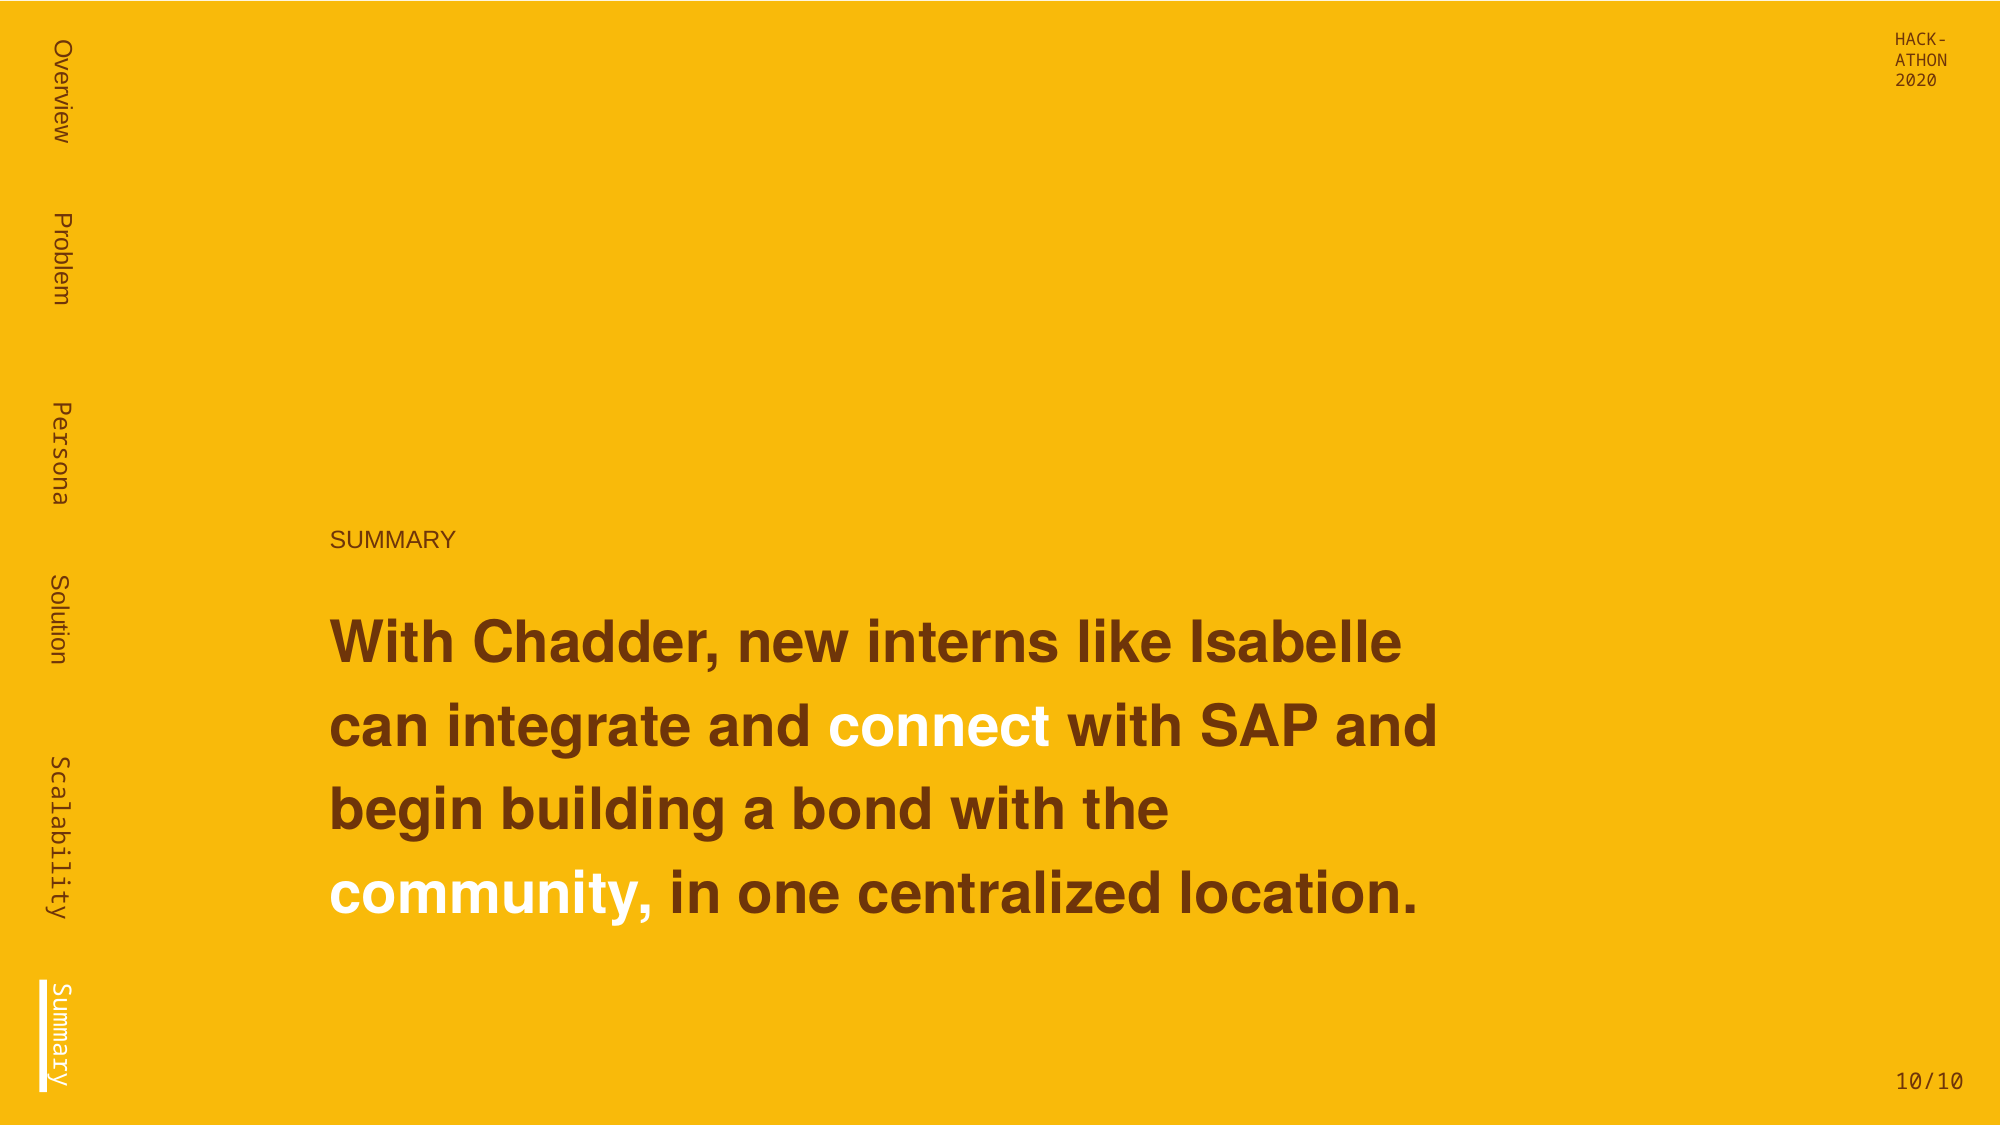

HACK-ATHON 2020
Overview
Problem
Persona
SUMMARY
With Chadder, new interns like Isabelle can integrate and connect with SAP and begin building a bond with the community, in one centralized location.
Solution
Scalability

Summary
10/10